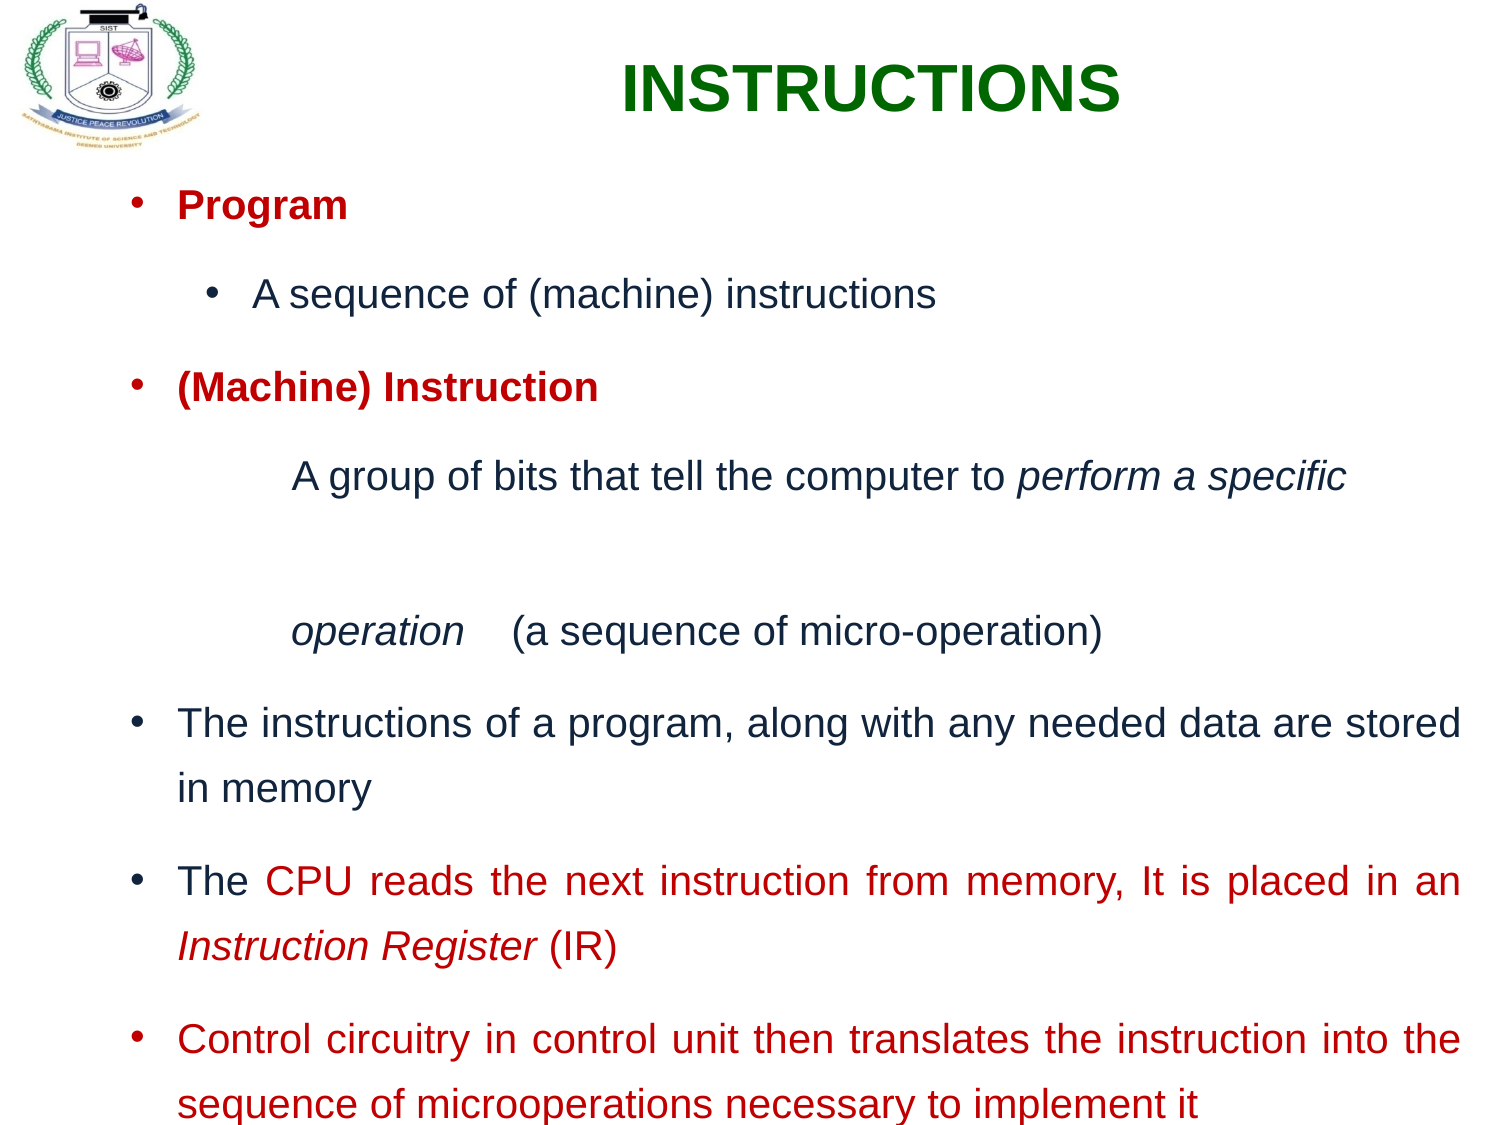

INSTRUCTIONS
Program
A sequence of (machine) instructions
(Machine) Instruction
	 A group of bits that tell the computer to perform a specific
              operation    (a sequence of micro-operation)
The instructions of a program, along with any needed data are stored in memory
The CPU reads the next instruction from memory, It is placed in an Instruction Register (IR)
Control circuitry in control unit then translates the instruction into the sequence of microoperations necessary to implement it